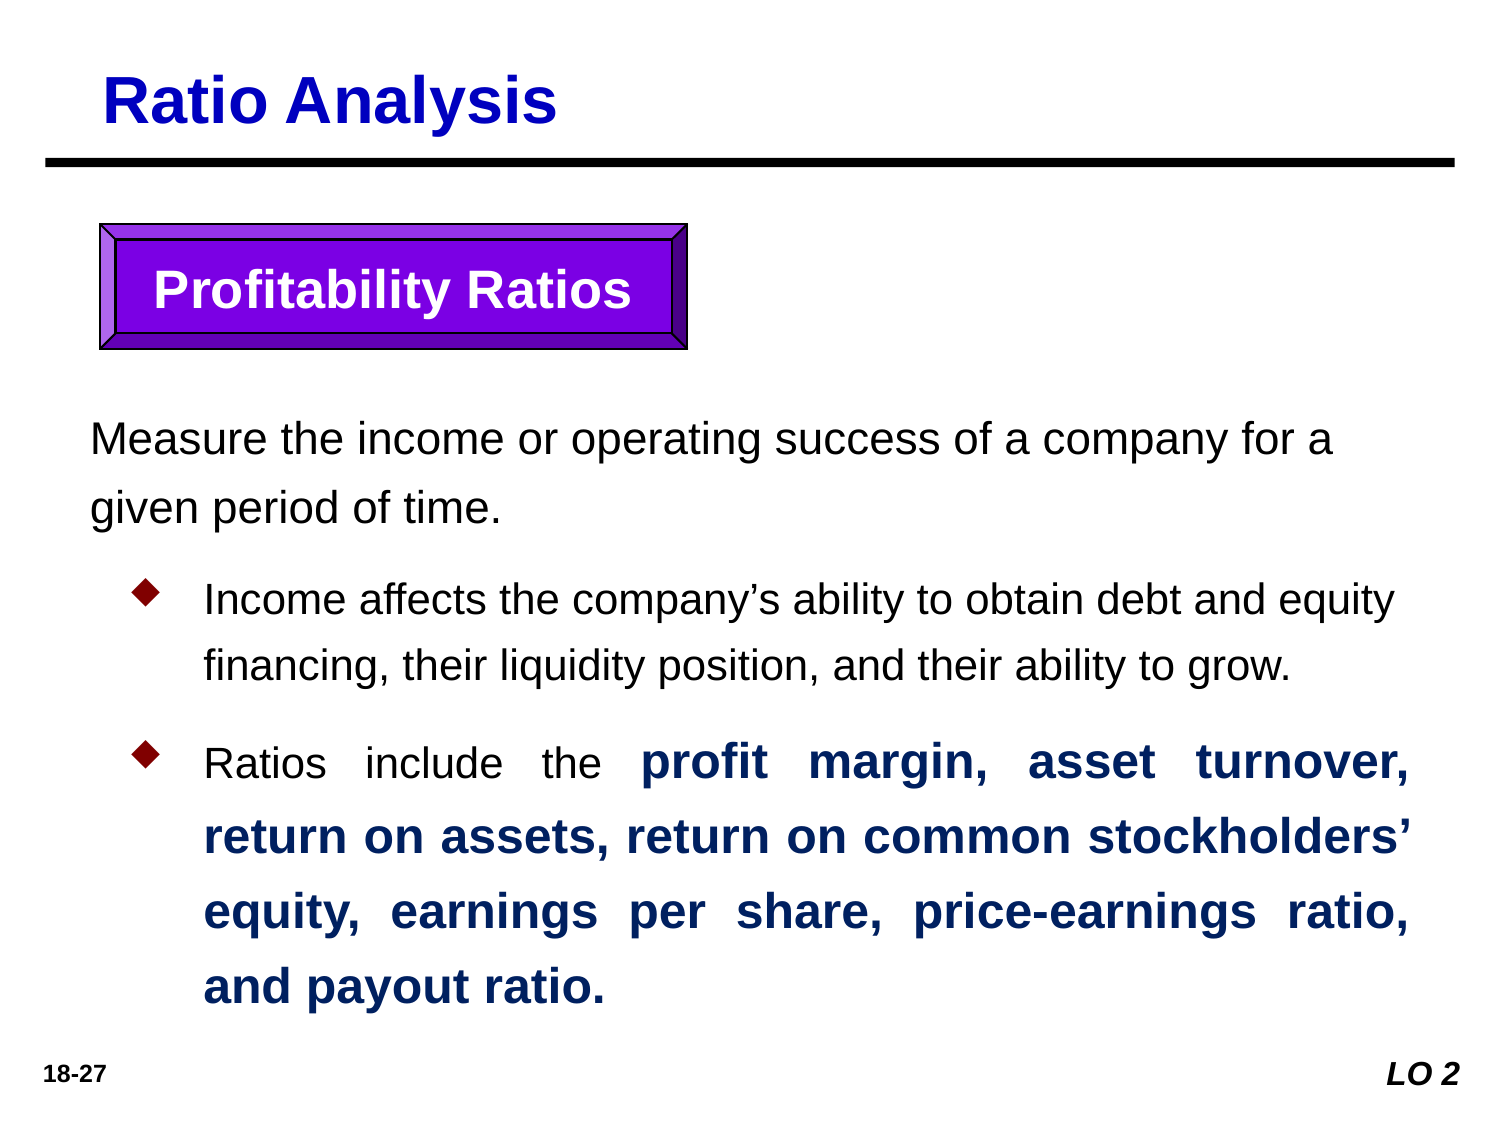

Ratio Analysis

Profitability Ratios
Measure the income or operating success of a company for a given period of time.
Income affects the company’s ability to obtain debt and equity financing, their liquidity position, and their ability to grow.
Ratios include the profit margin, asset turnover, return on assets, return on common stockholders’ equity, earnings per share, price-earnings ratio, and payout ratio.
LO 2